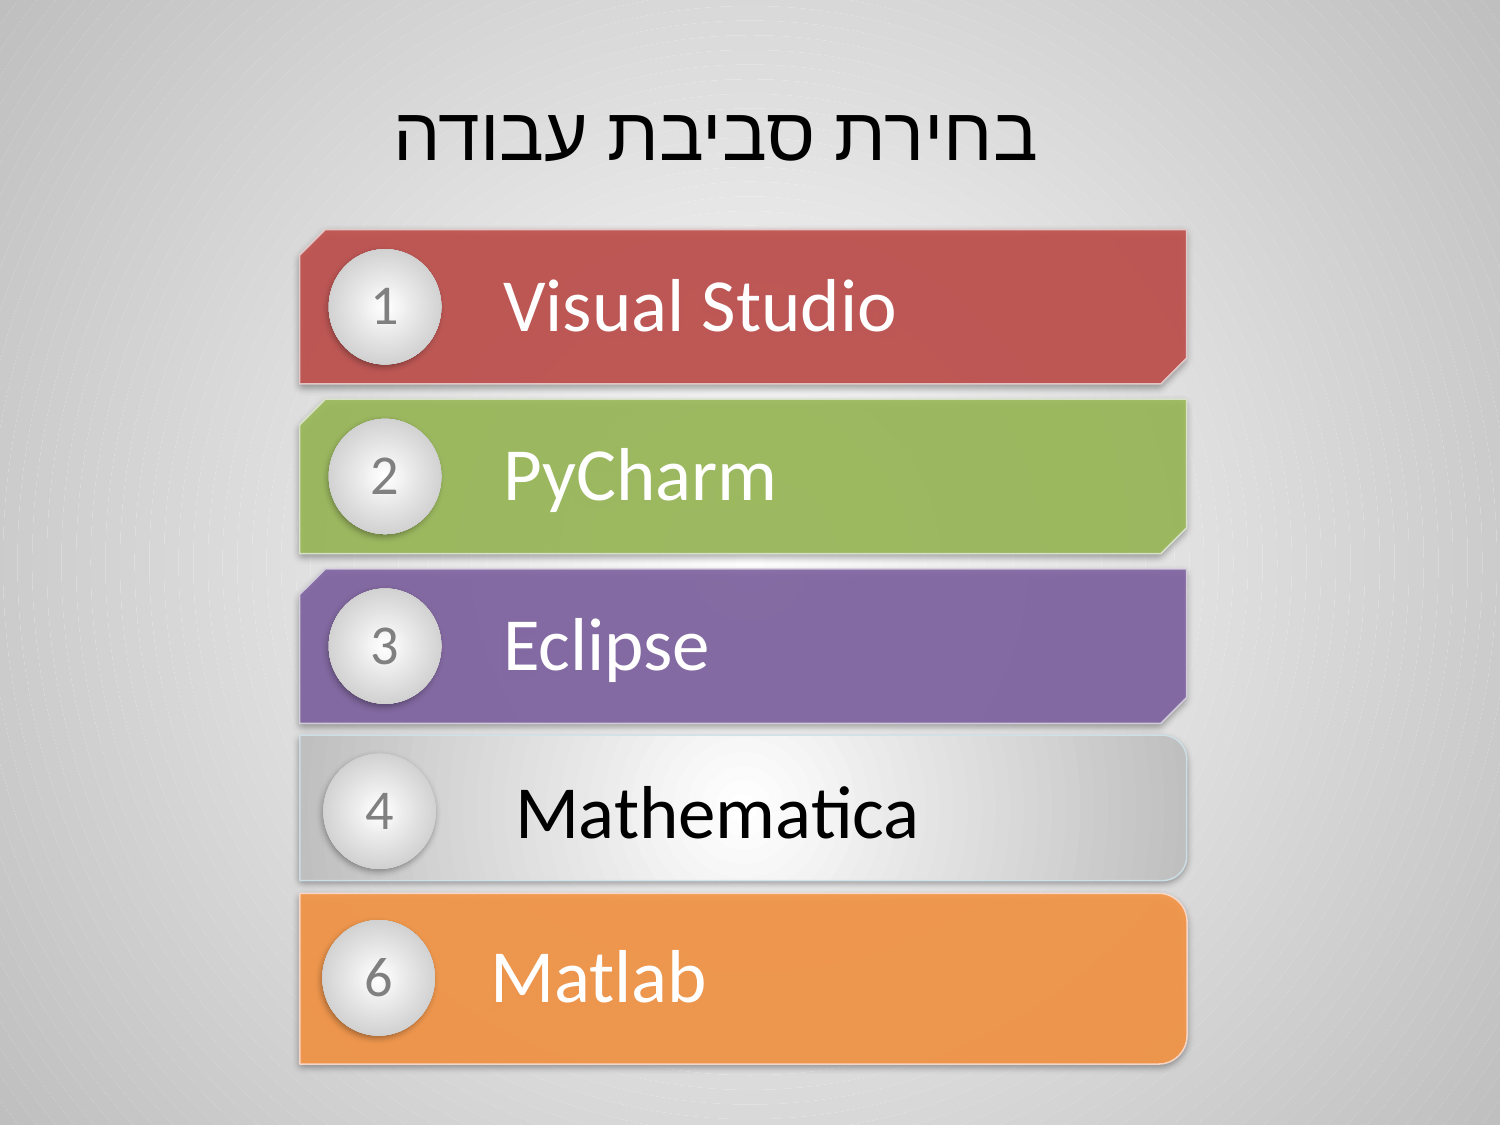

בחירת סביבת עבודה
Visual Studio
1
PyCharm
2
Eclipse
3
      Mathematica
4
Matlab
6